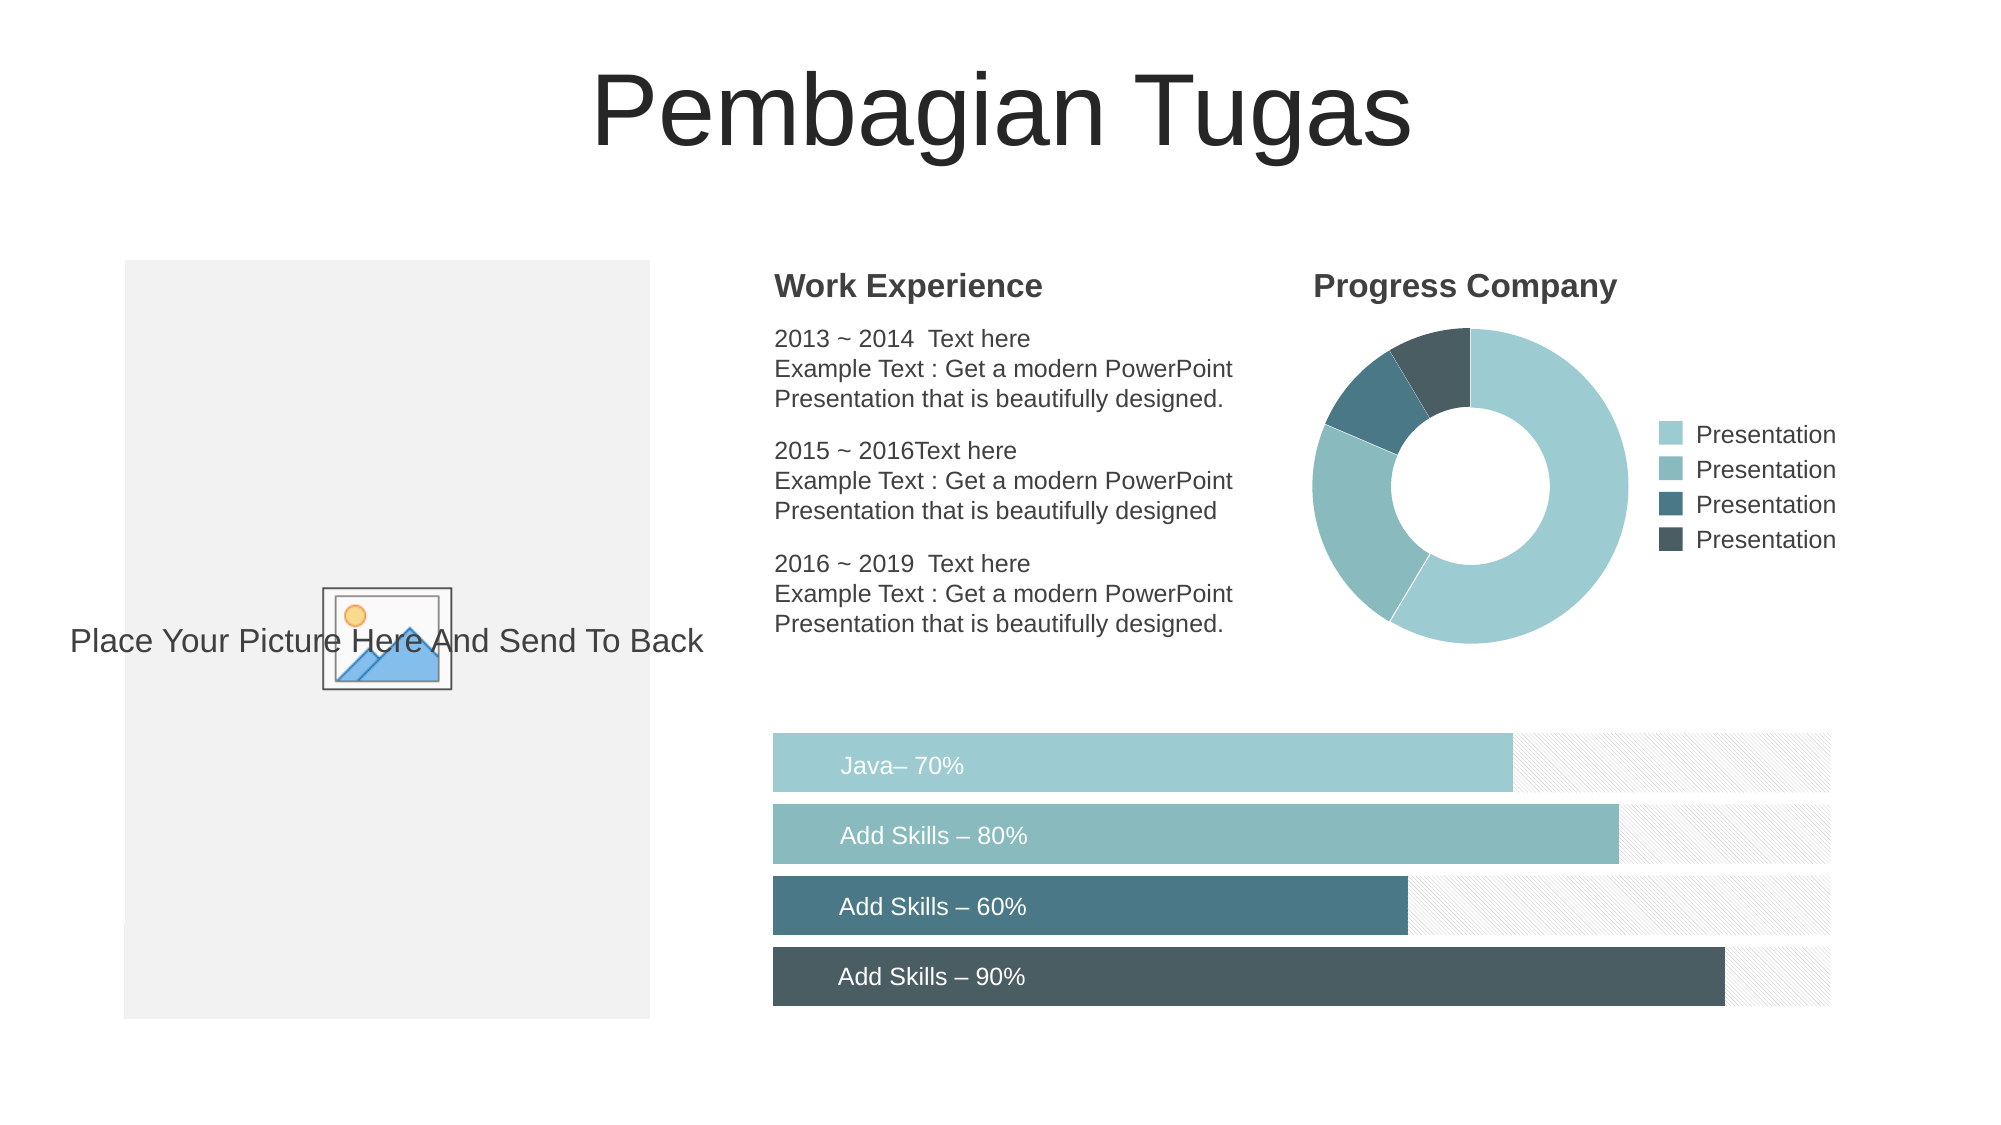

Pembagian Tugas

Work Experience
Progress Company
2013 ~ 2014  Text here
Example Text : Get a modern PowerPoint  Presentation that is beautifully designed.

### Chart

| Category | Sales |
|---|---|
| 1st Qtr | 8.200000000000001 |
| 2nd Qtr | 3.2 |
| 3rd Qtr | 1.4 |
| 4th Qtr | 1.2 |
Presentation

Presentation

Presentation

Presentation

2015 ~ 2016Text here
Example Text : Get a modern PowerPoint  Presentation that is beautifully designed
2016 ~ 2019  Text here
Example Text : Get a modern PowerPoint  Presentation that is beautifully designed.

### Chart

| Category | Series 1 | Series 2 |
|---|---|---|
| Text 1 | 90.0 | 10.0 |
| Text 2 | 60.0 | 40.0 |
| Text 3 | 80.0 | 20.0 |
| Text 4 | 70.0 | 30.0 |
Java– 70%
Add Skills – 80%
Add Skills – 60%

Name Here
Add Skills – 90%